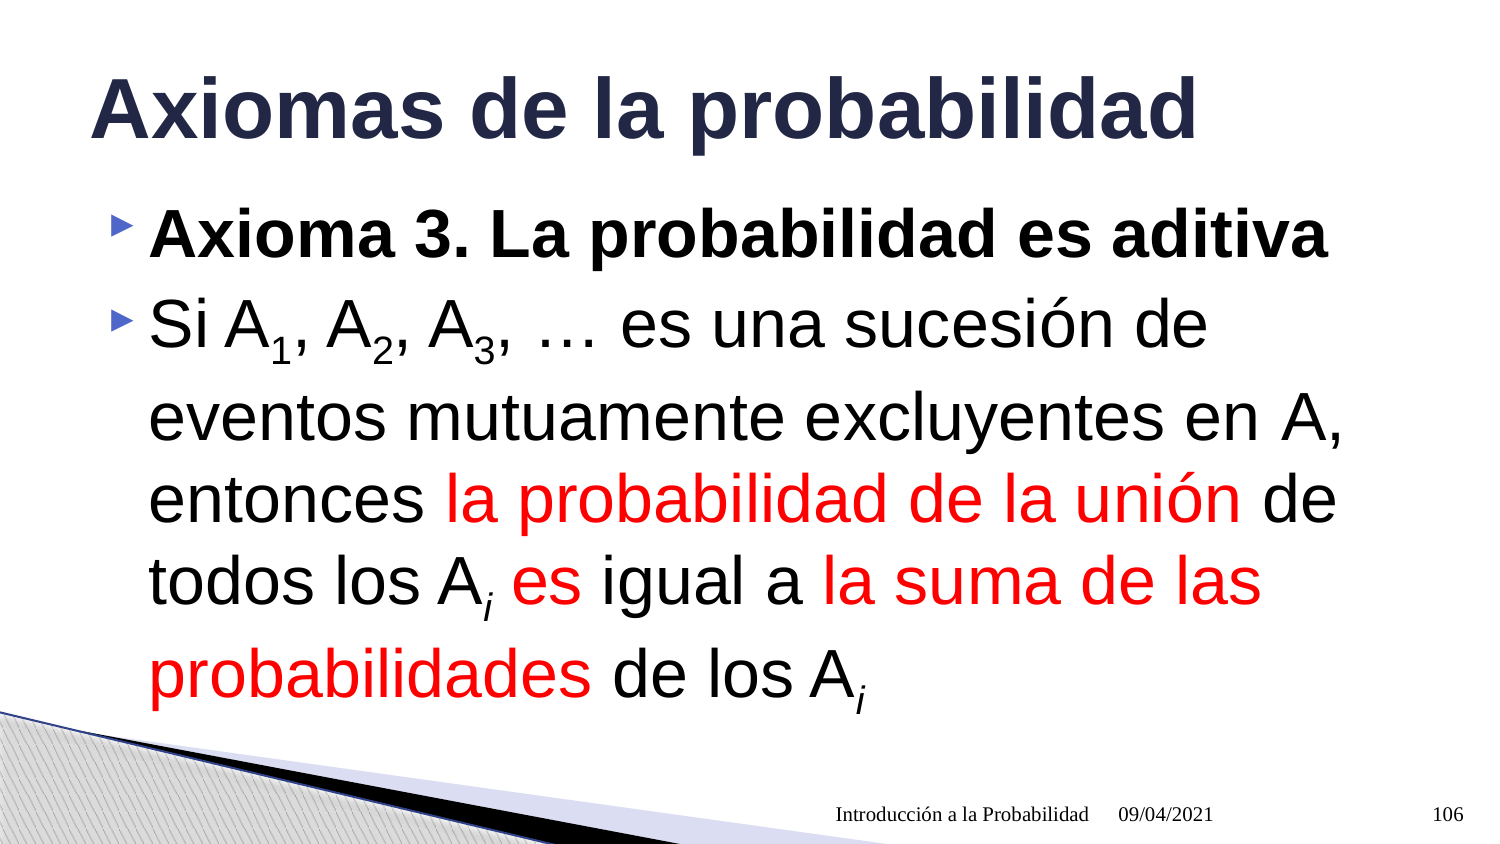

# Axiomas de la probabilidad
Axioma 3. La probabilidad es aditiva
Si A1, A2, A3, … es una sucesión de eventos mutuamente excluyentes en A, entonces la probabilidad de la unión de todos los Ai es igual a la suma de las probabilidades de los Ai
Introducción a la Probabilidad
09/04/2021
106